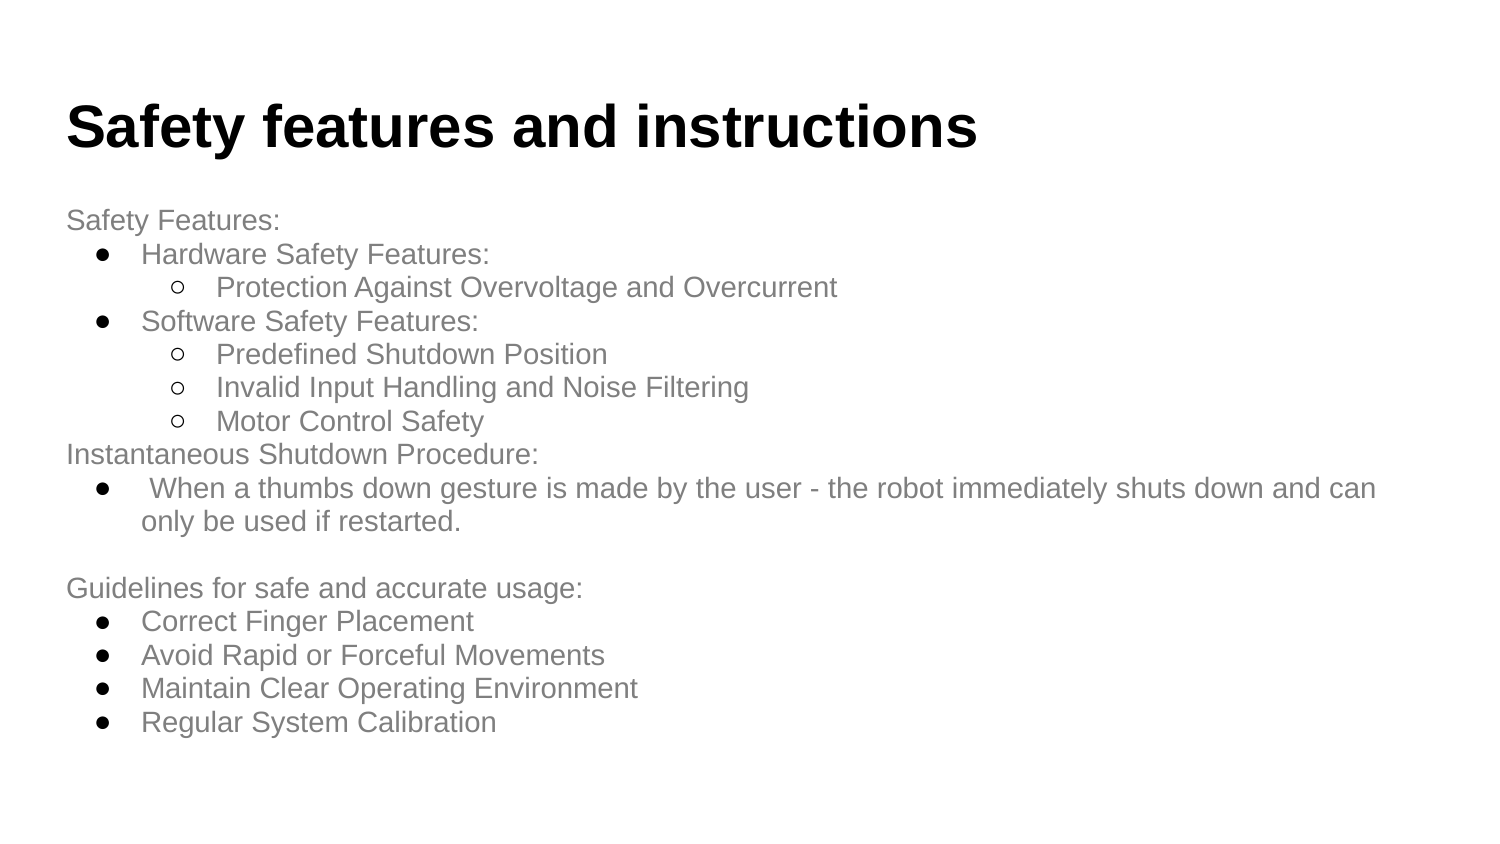

# Safety features and instructions
Safety Features:
Hardware Safety Features:
⁠Protection Against Overvoltage and Overcurrent
Software Safety Features:
Predefined Shutdown Position
Invalid Input Handling and Noise Filtering
Motor Control Safety
Instantaneous Shutdown Procedure:
 When a thumbs down gesture is made by the user - the robot immediately shuts down and can only be used if restarted.

Guidelines for safe and accurate usage:
Correct Finger Placement
Avoid Rapid or Forceful Movements
Maintain Clear Operating Environment
Regular System Calibration